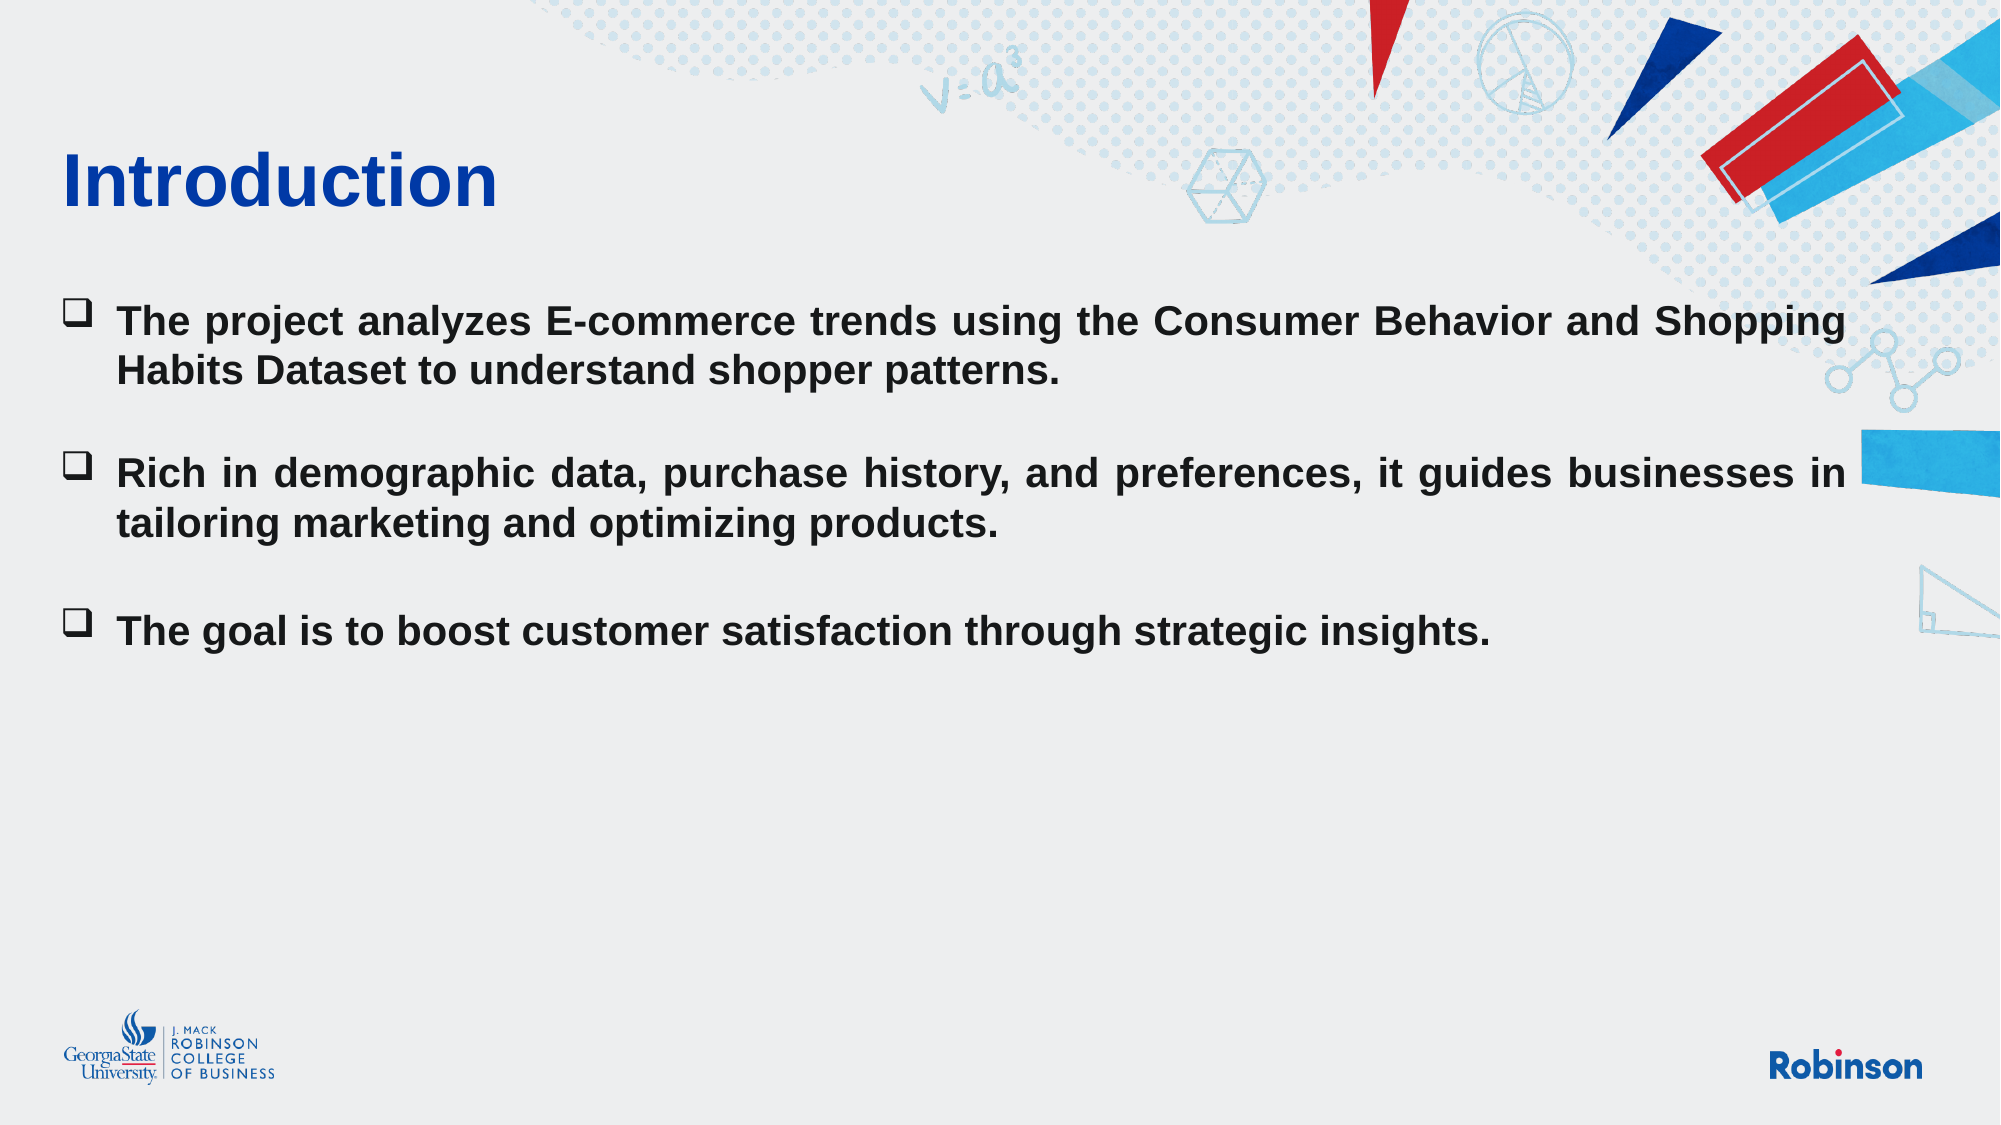

# Introduction
The project analyzes E-commerce trends using the Consumer Behavior and Shopping Habits Dataset to understand shopper patterns.

Rich in demographic data, purchase history, and preferences, it guides businesses in tailoring marketing and optimizing products.
The goal is to boost customer satisfaction through strategic insights.